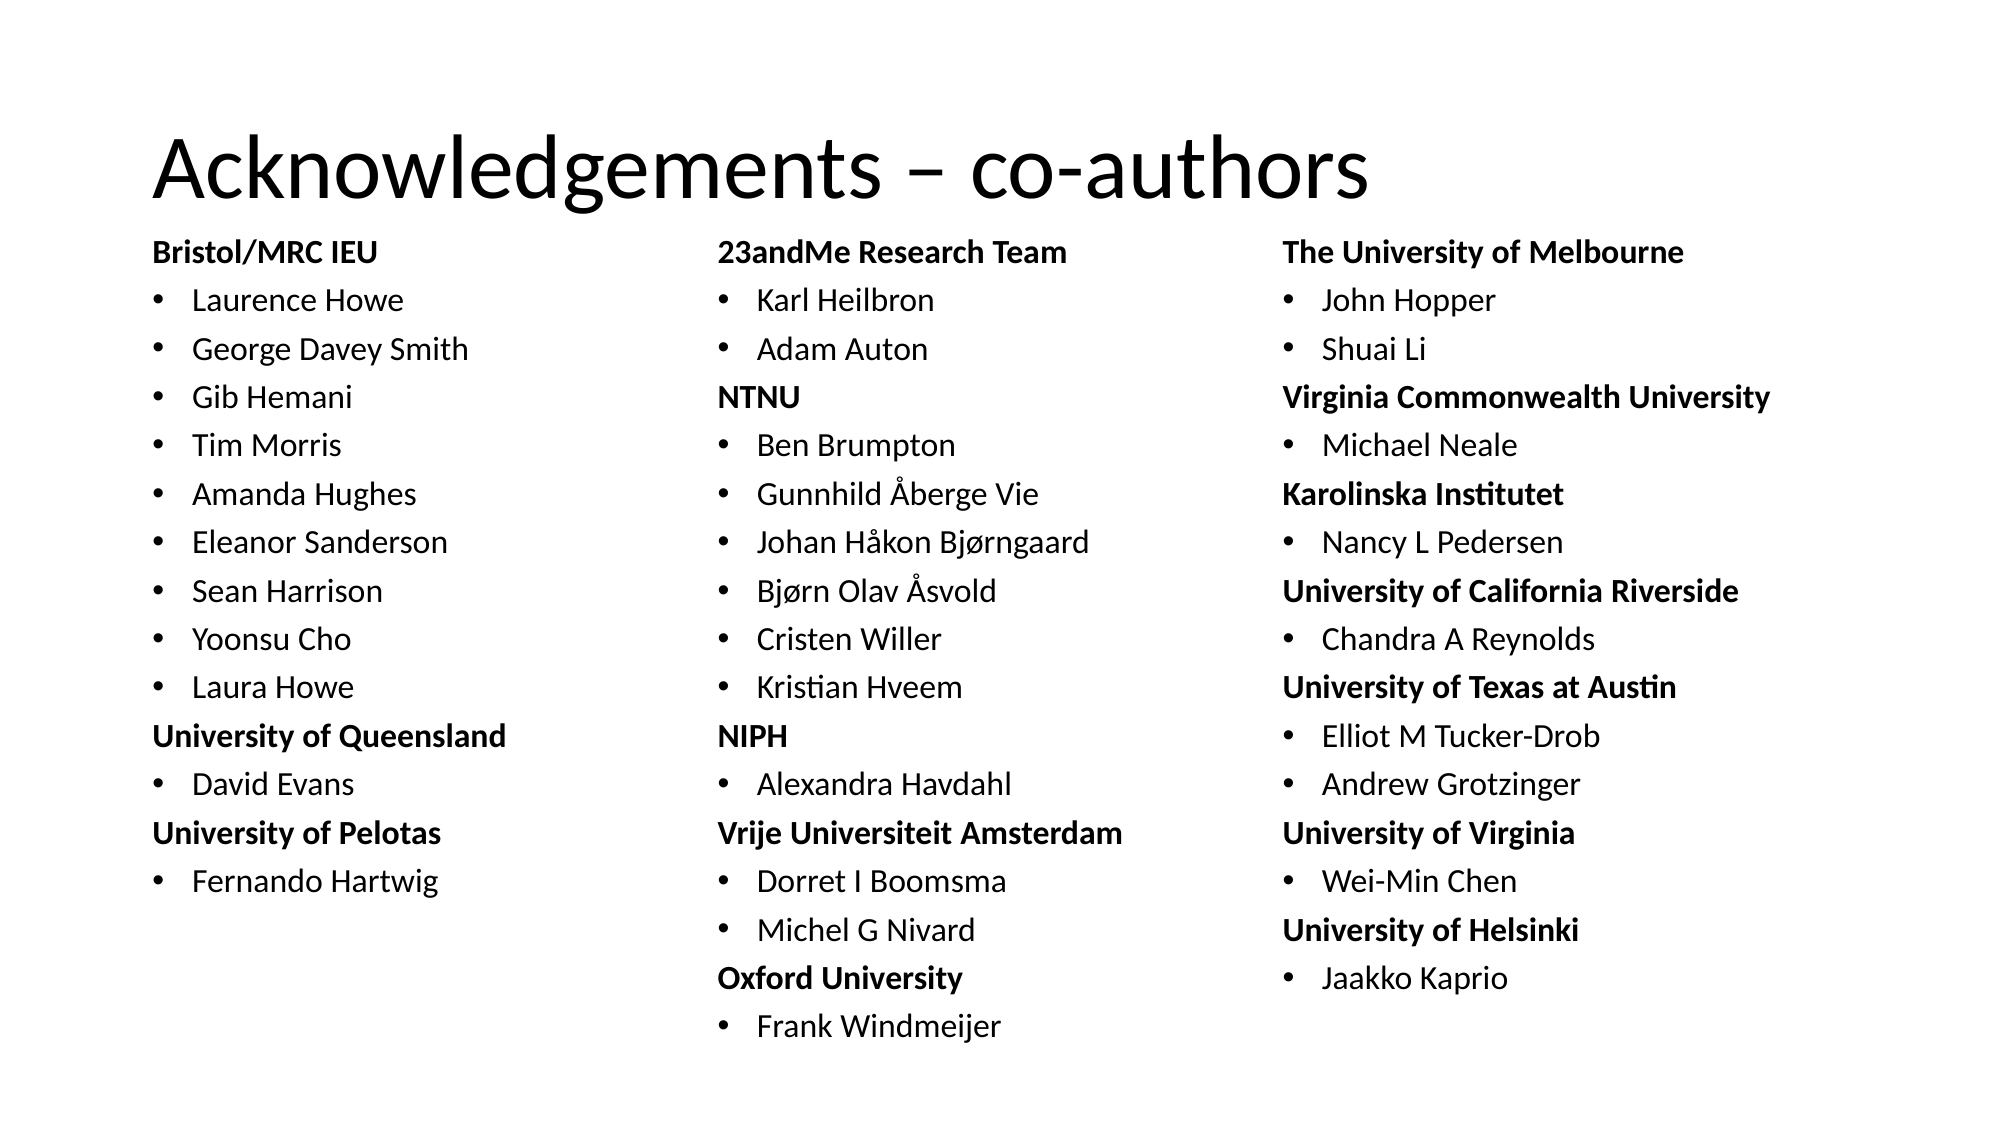

# Acknowledgements – co-authors
Bristol/MRC IEU
Laurence Howe
George Davey Smith
Gib Hemani
Tim Morris
Amanda Hughes
Eleanor Sanderson
Sean Harrison
Yoonsu Cho
Laura Howe
University of Queensland
David Evans
University of Pelotas
Fernando Hartwig

23andMe Research Team
Karl Heilbron
Adam Auton
NTNU
Ben Brumpton
Gunnhild Åberge Vie
Johan Håkon Bjørngaard
Bjørn Olav Åsvold
Cristen Willer
Kristian Hveem
NIPH
Alexandra Havdahl
Vrije Universiteit Amsterdam
Dorret I Boomsma
Michel G Nivard
Oxford University
Frank Windmeijer
The University of Melbourne
John Hopper
Shuai Li
Virginia Commonwealth University
Michael Neale
Karolinska Institutet
Nancy L Pedersen
University of California Riverside
Chandra A Reynolds
University of Texas at Austin
Elliot M Tucker-Drob
Andrew Grotzinger
University of Virginia
Wei-Min Chen
University of Helsinki
Jaakko Kaprio